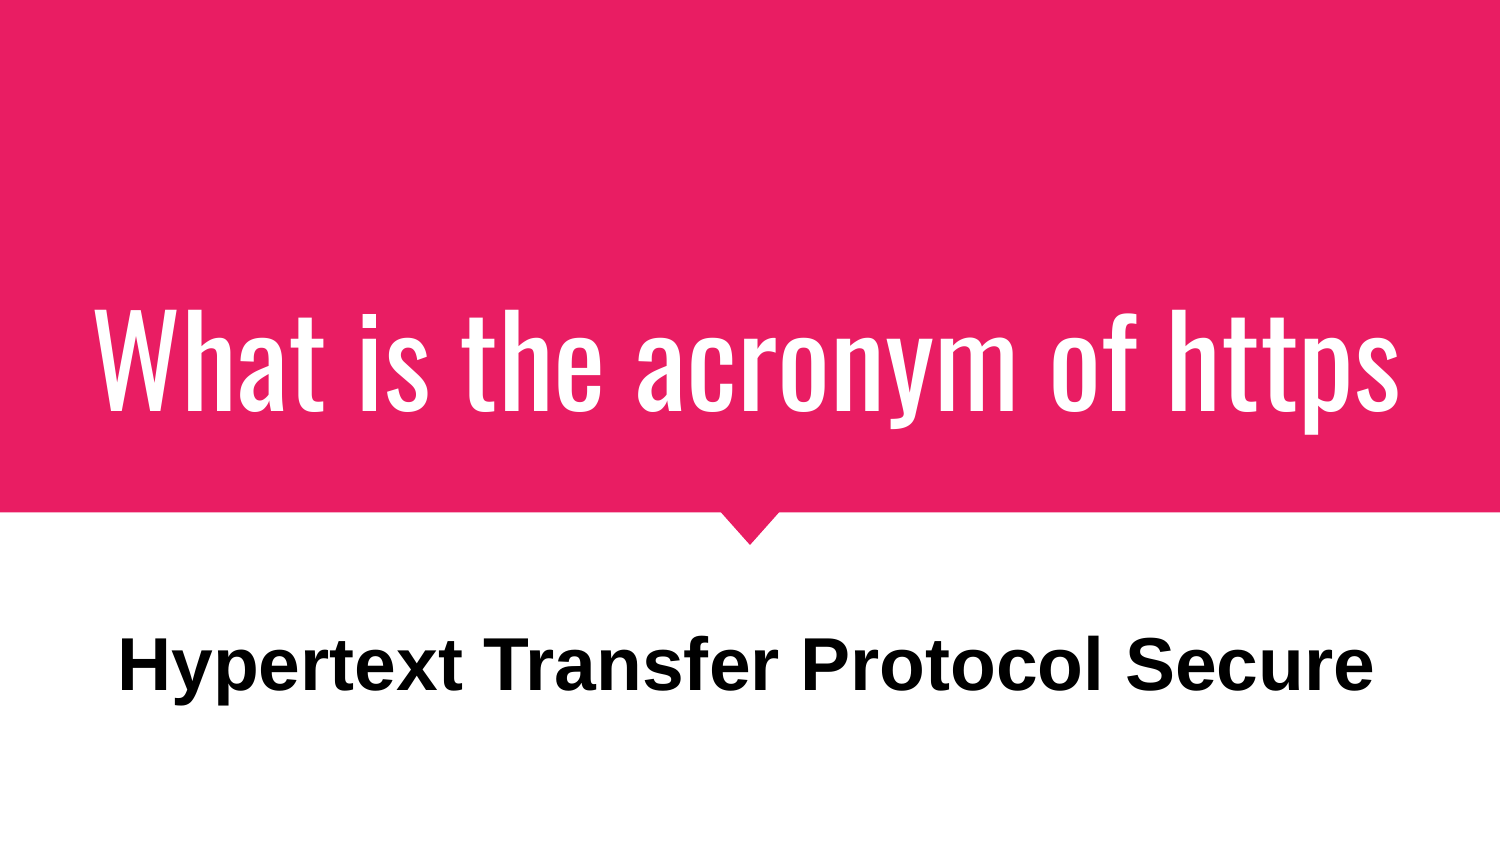

# What is the acronym of https
Hypertext Transfer Protocol Secure